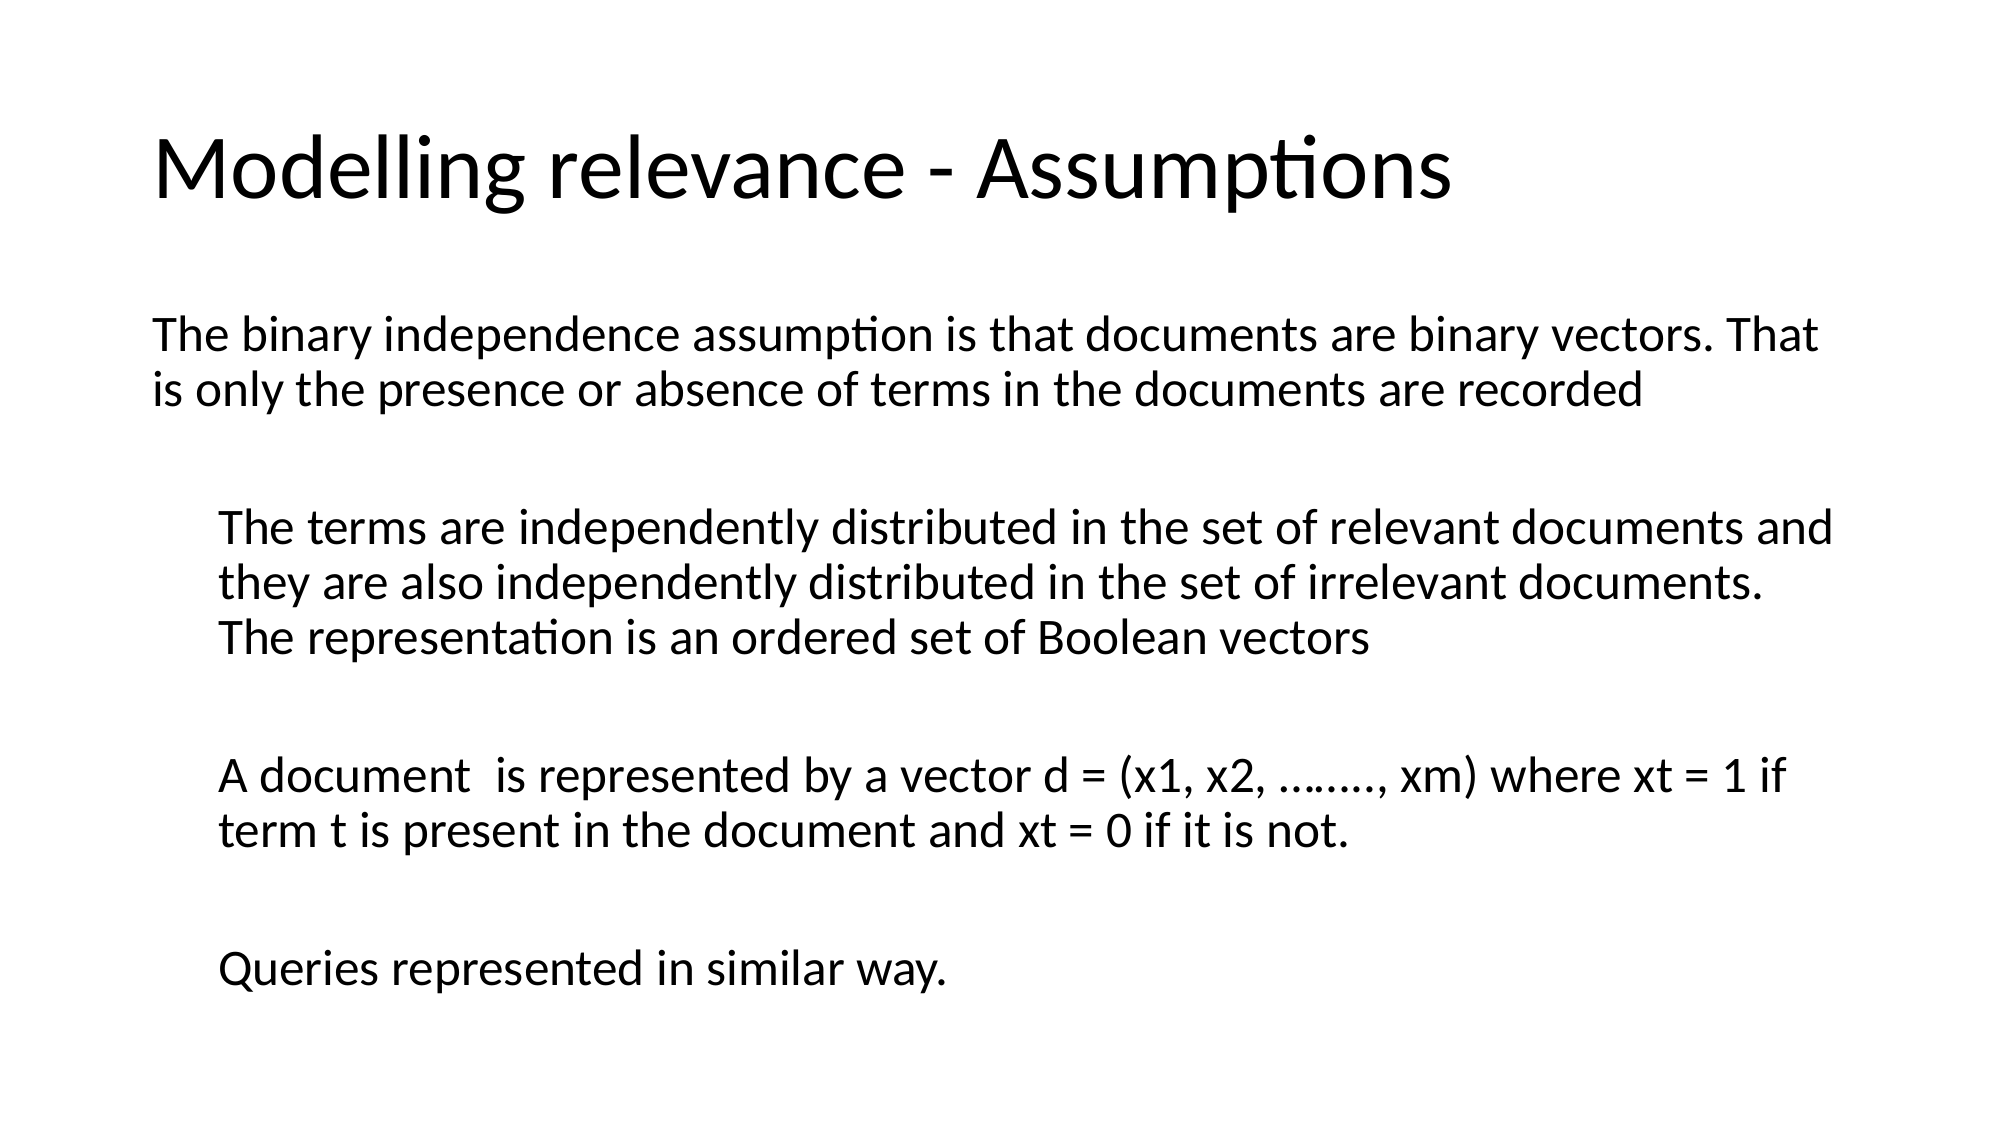

Modelling relevance - Assumptions
The binary independence assumption is that documents are binary vectors. That is only the presence or absence of terms in the documents are recorded

The terms are independently distributed in the set of relevant documents and they are also independently distributed in the set of irrelevant documents. The representation is an ordered set of Boolean vectors

A document  is represented by a vector d = (x1, x2, …….., xm) where xt = 1 if term t is present in the document and xt = 0 if it is not.

Queries represented in similar way.